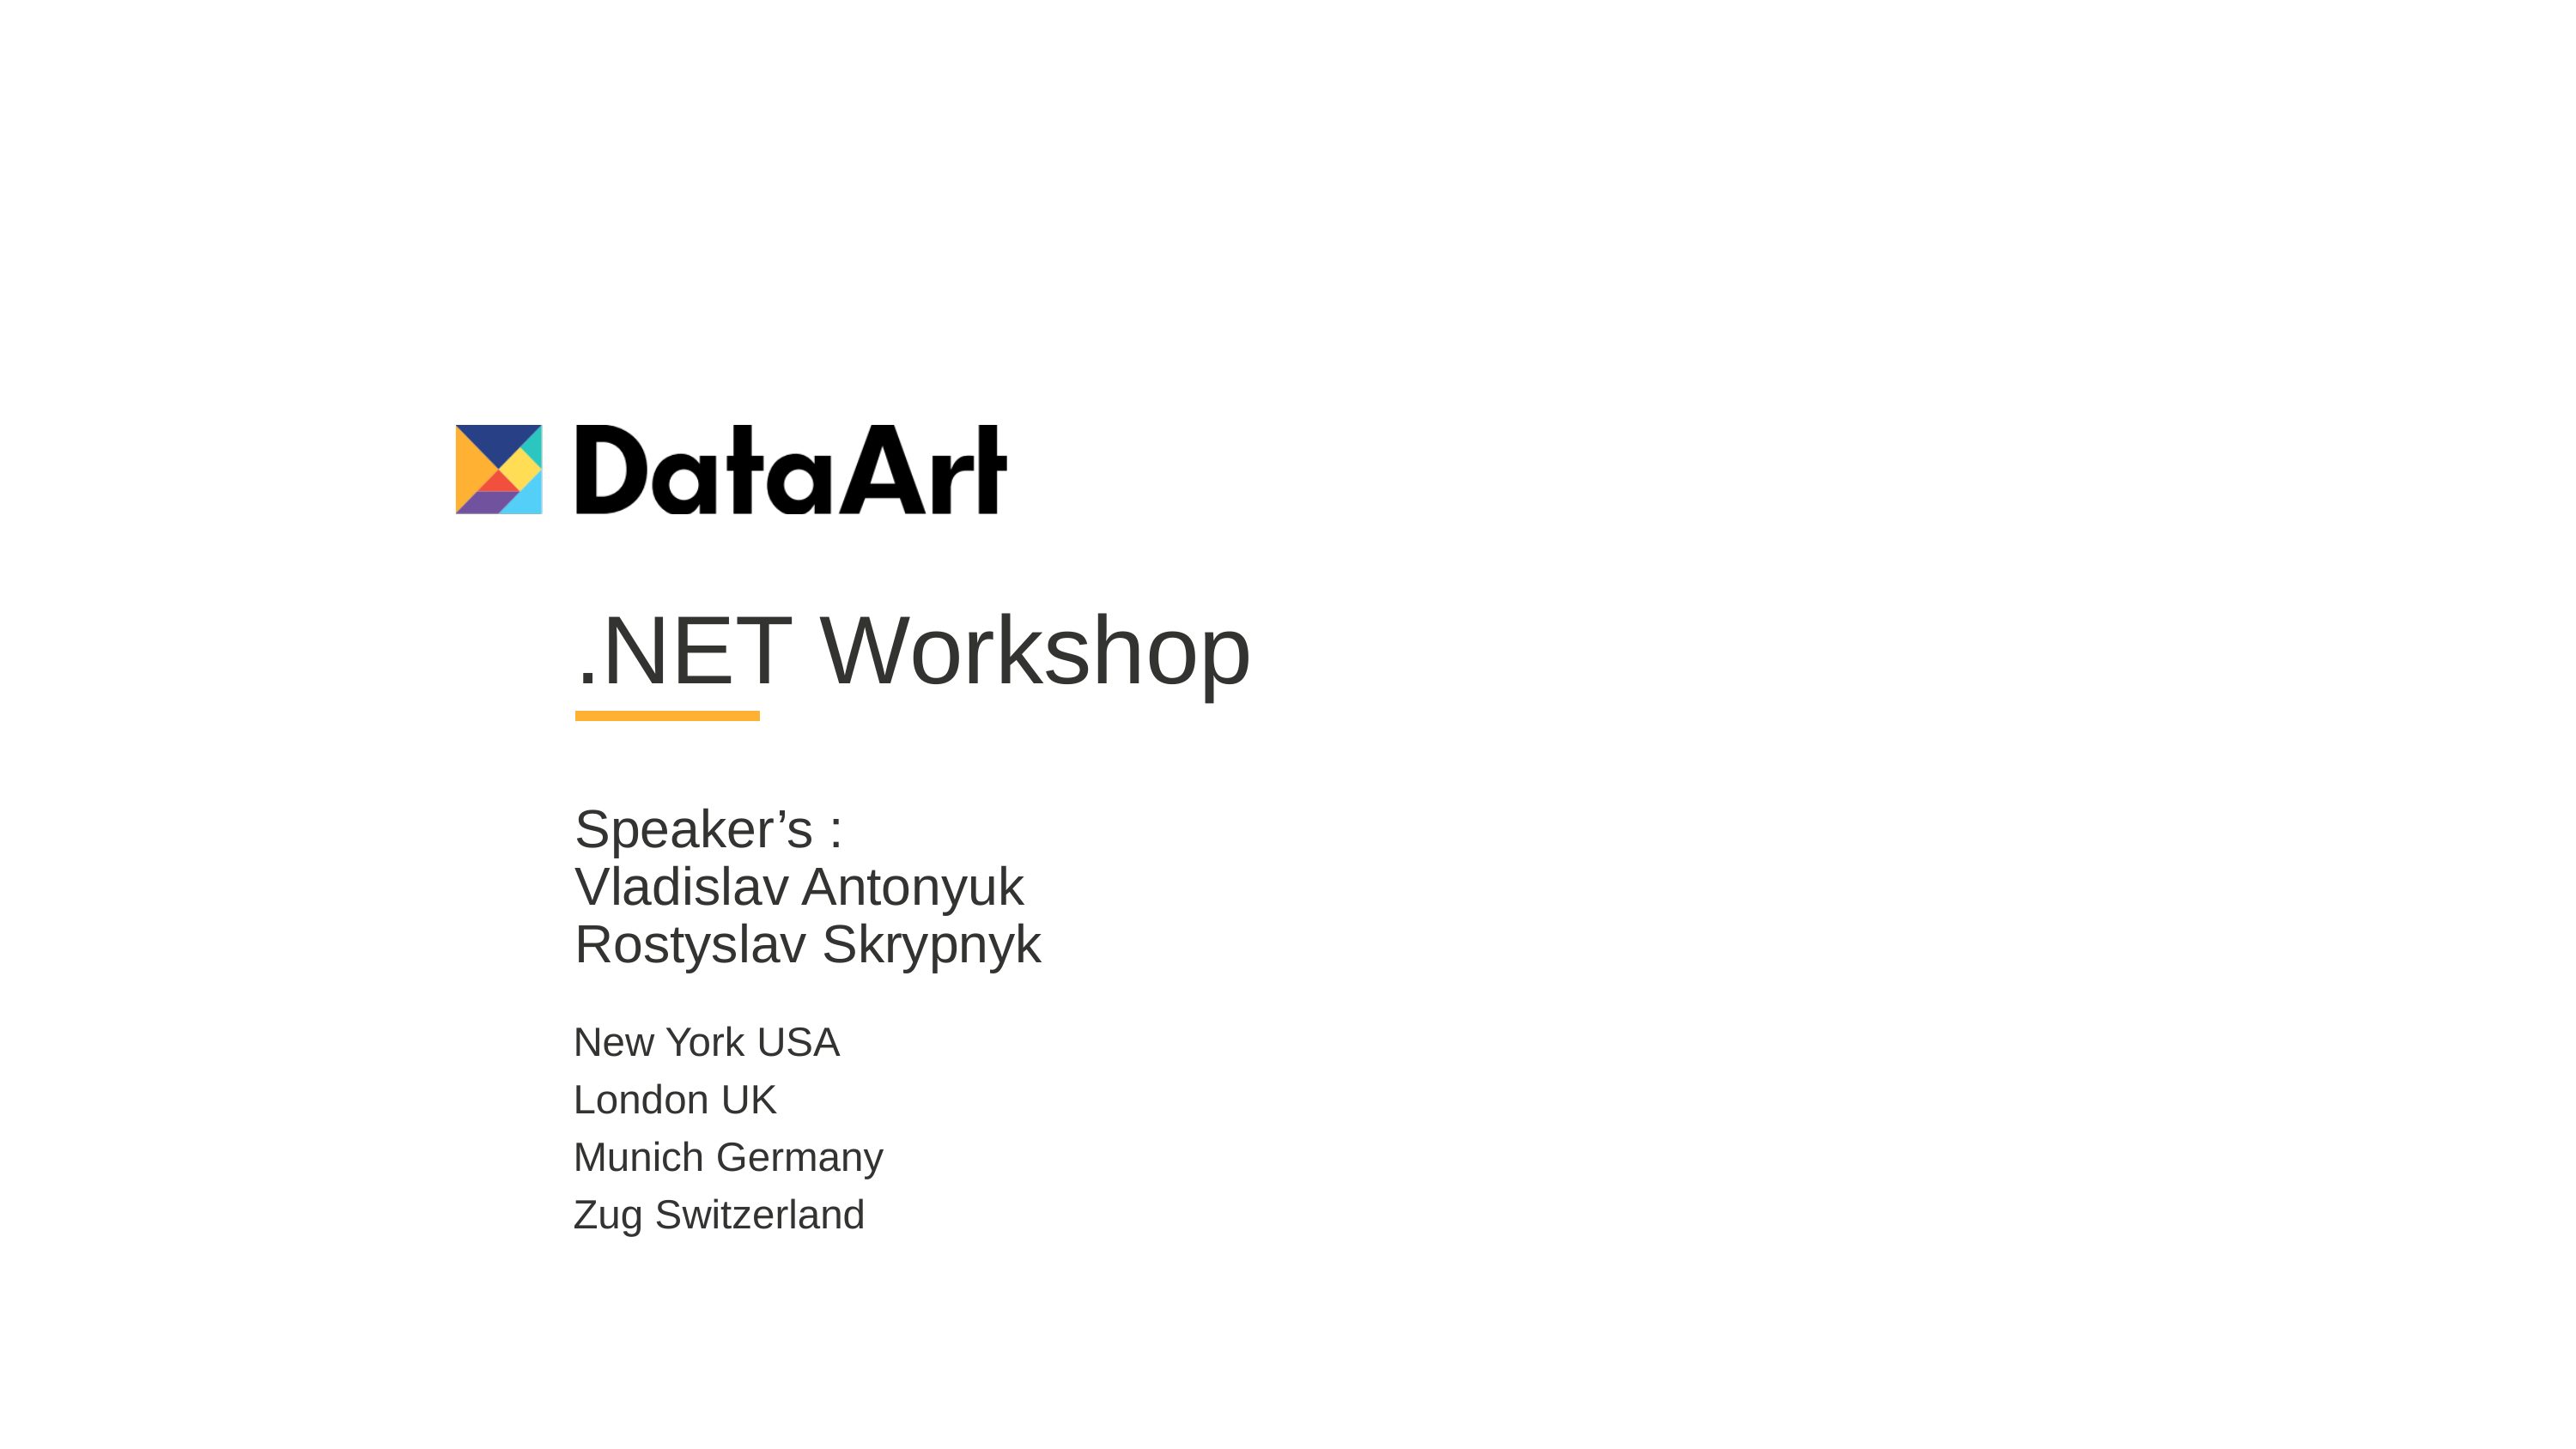

# .NET Workshop
Speaker’s :
Vladislav Antonyuk
Rostyslav Skrypnyk